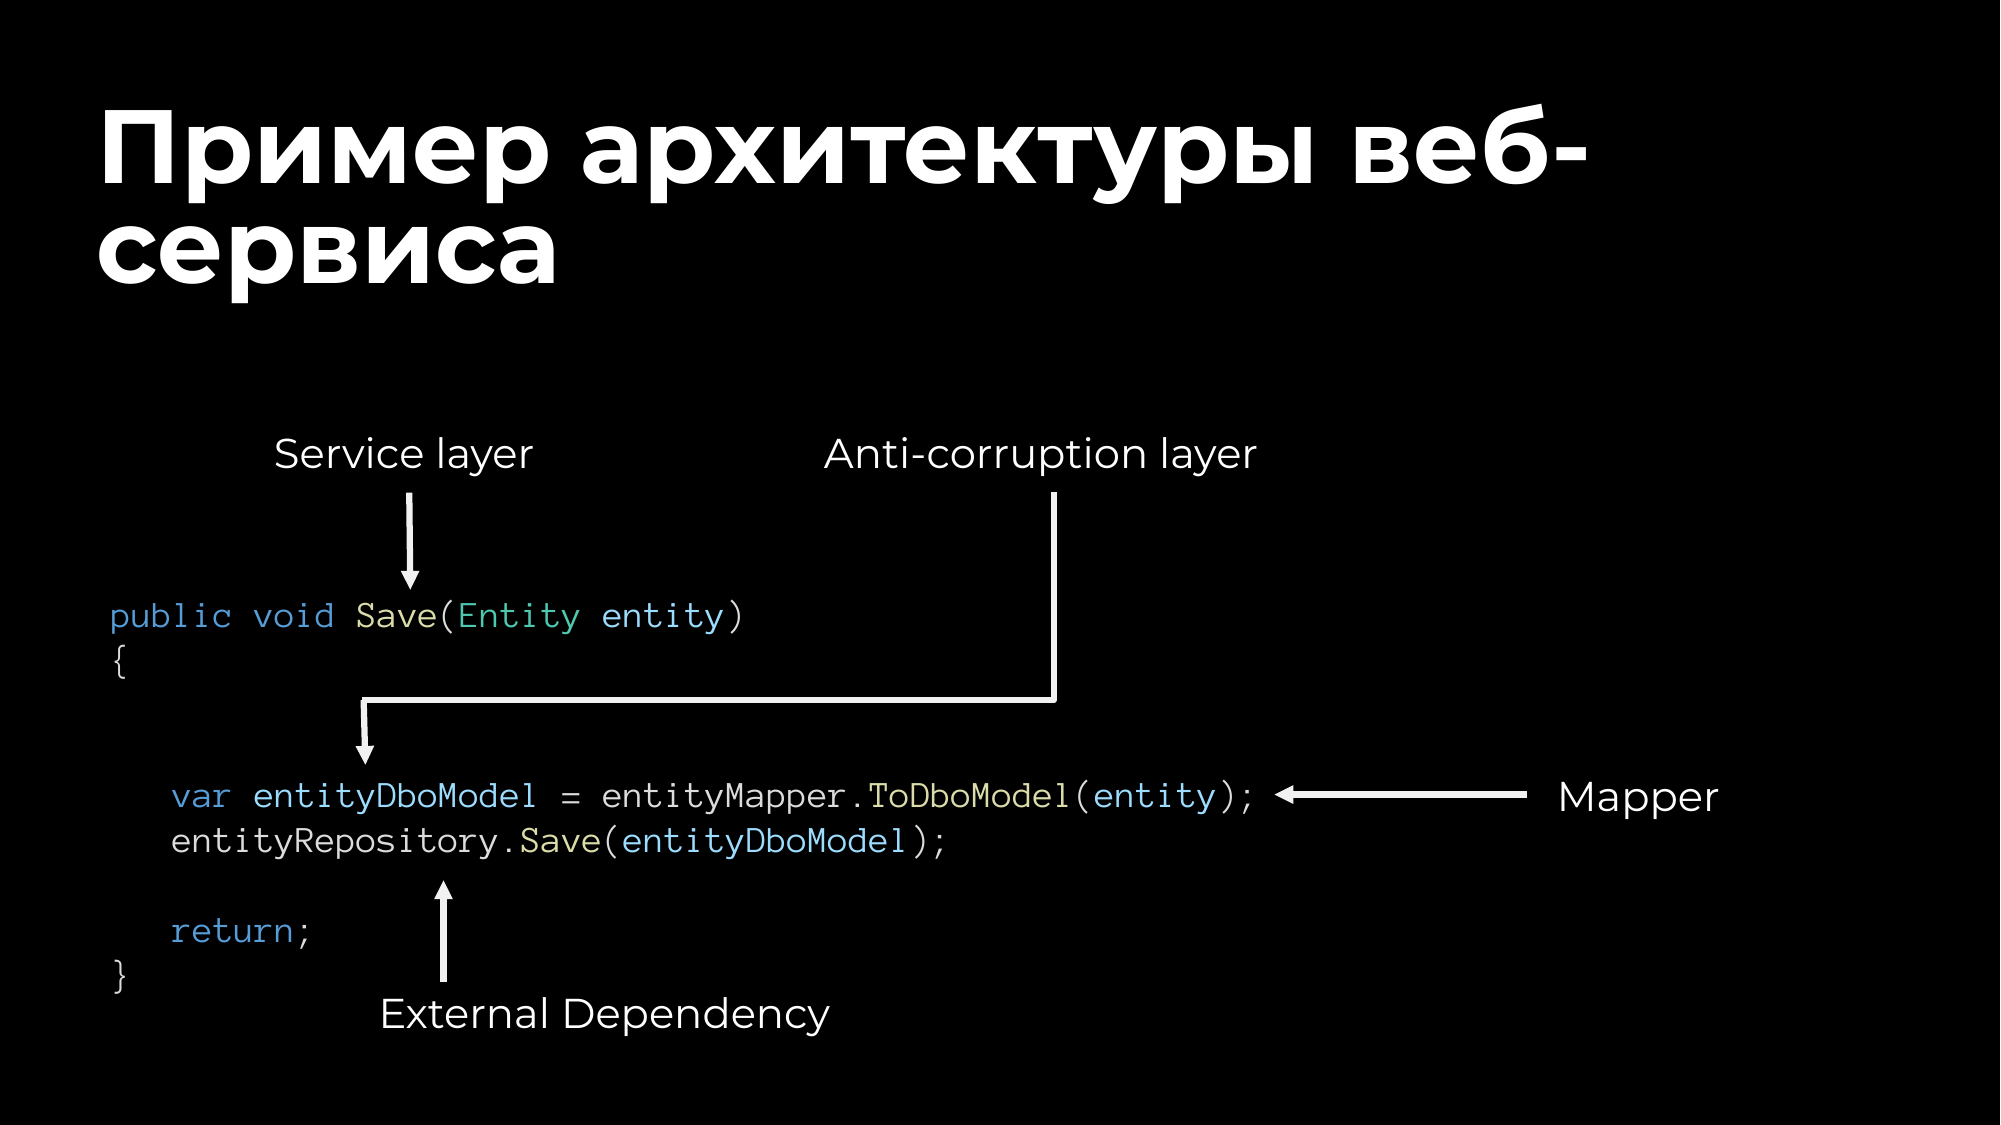

# Пример архитектуры веб-сервиса
Service layer
Anti-corruption layer
public void Save(Entity entity)
{

   var entityDboModel = entityMapper.ToDboModel(entity);
   entityRepository.Save(entityDboModel);

   return;
}
Mapper
External Dependency